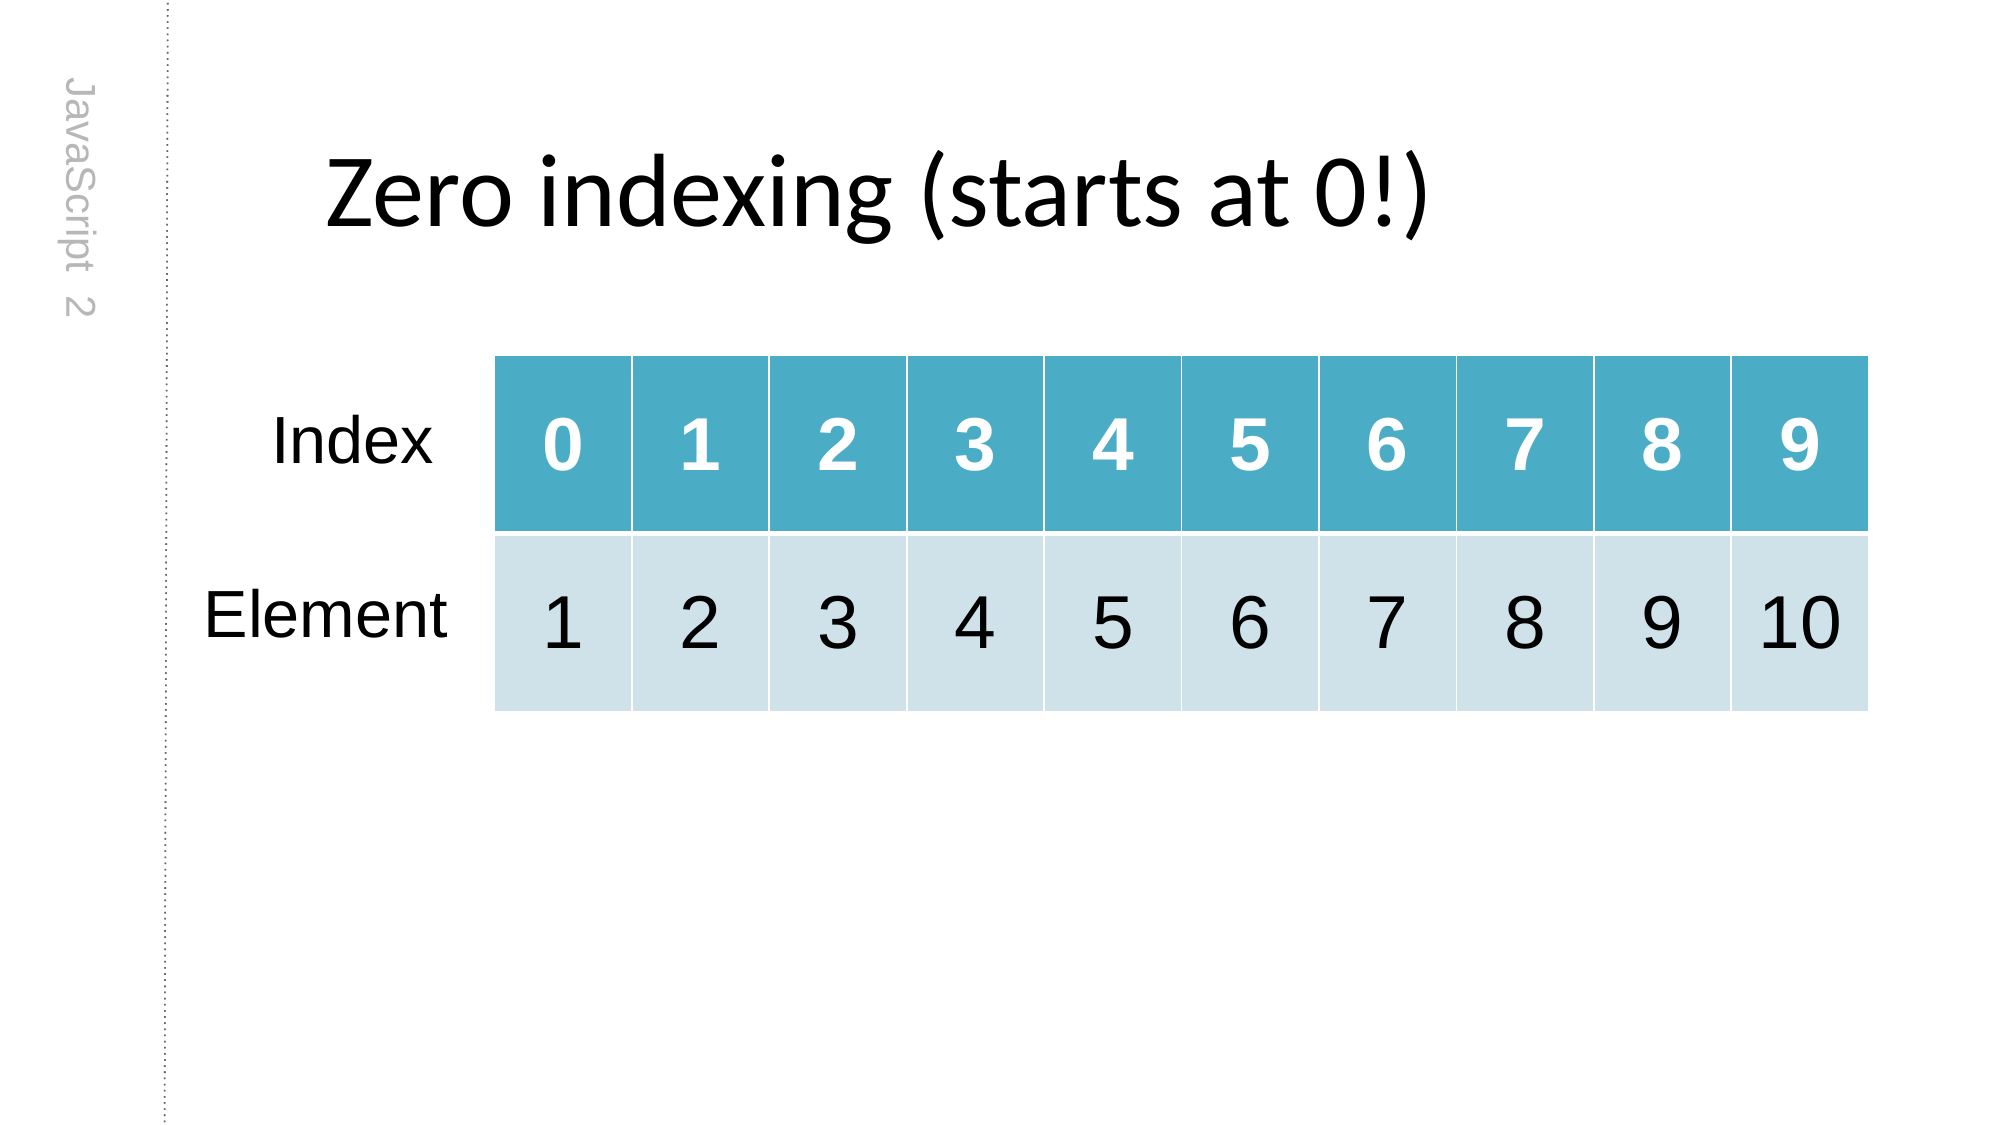

# Zero indexing (starts at 0!)
| 0 | 1 | 2 | 3 | 4 | 5 | 6 | 7 | 8 | 9 |
| --- | --- | --- | --- | --- | --- | --- | --- | --- | --- |
| 1 | 2 | 3 | 4 | 5 | 6 | 7 | 8 | 9 | 10 |
Index
Element